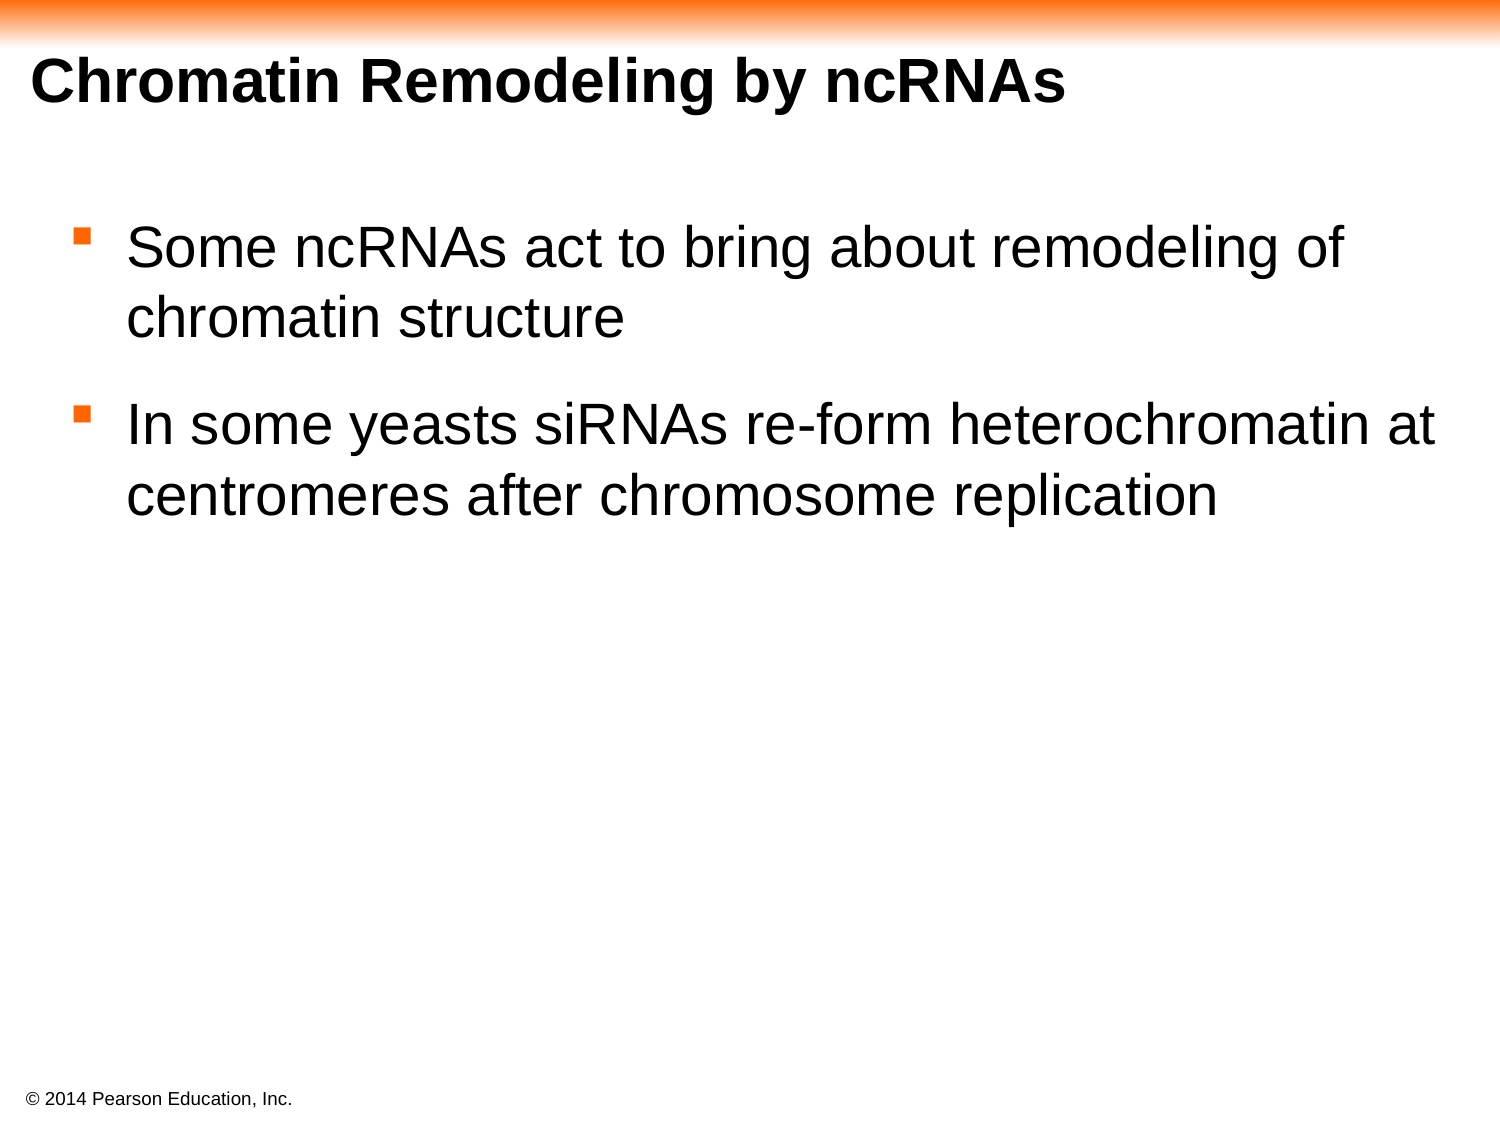

# Chromatin Remodeling by ncRNAs
Some ncRNAs act to bring about remodeling of chromatin structure
In some yeasts siRNAs re-form heterochromatin at centromeres after chromosome replication